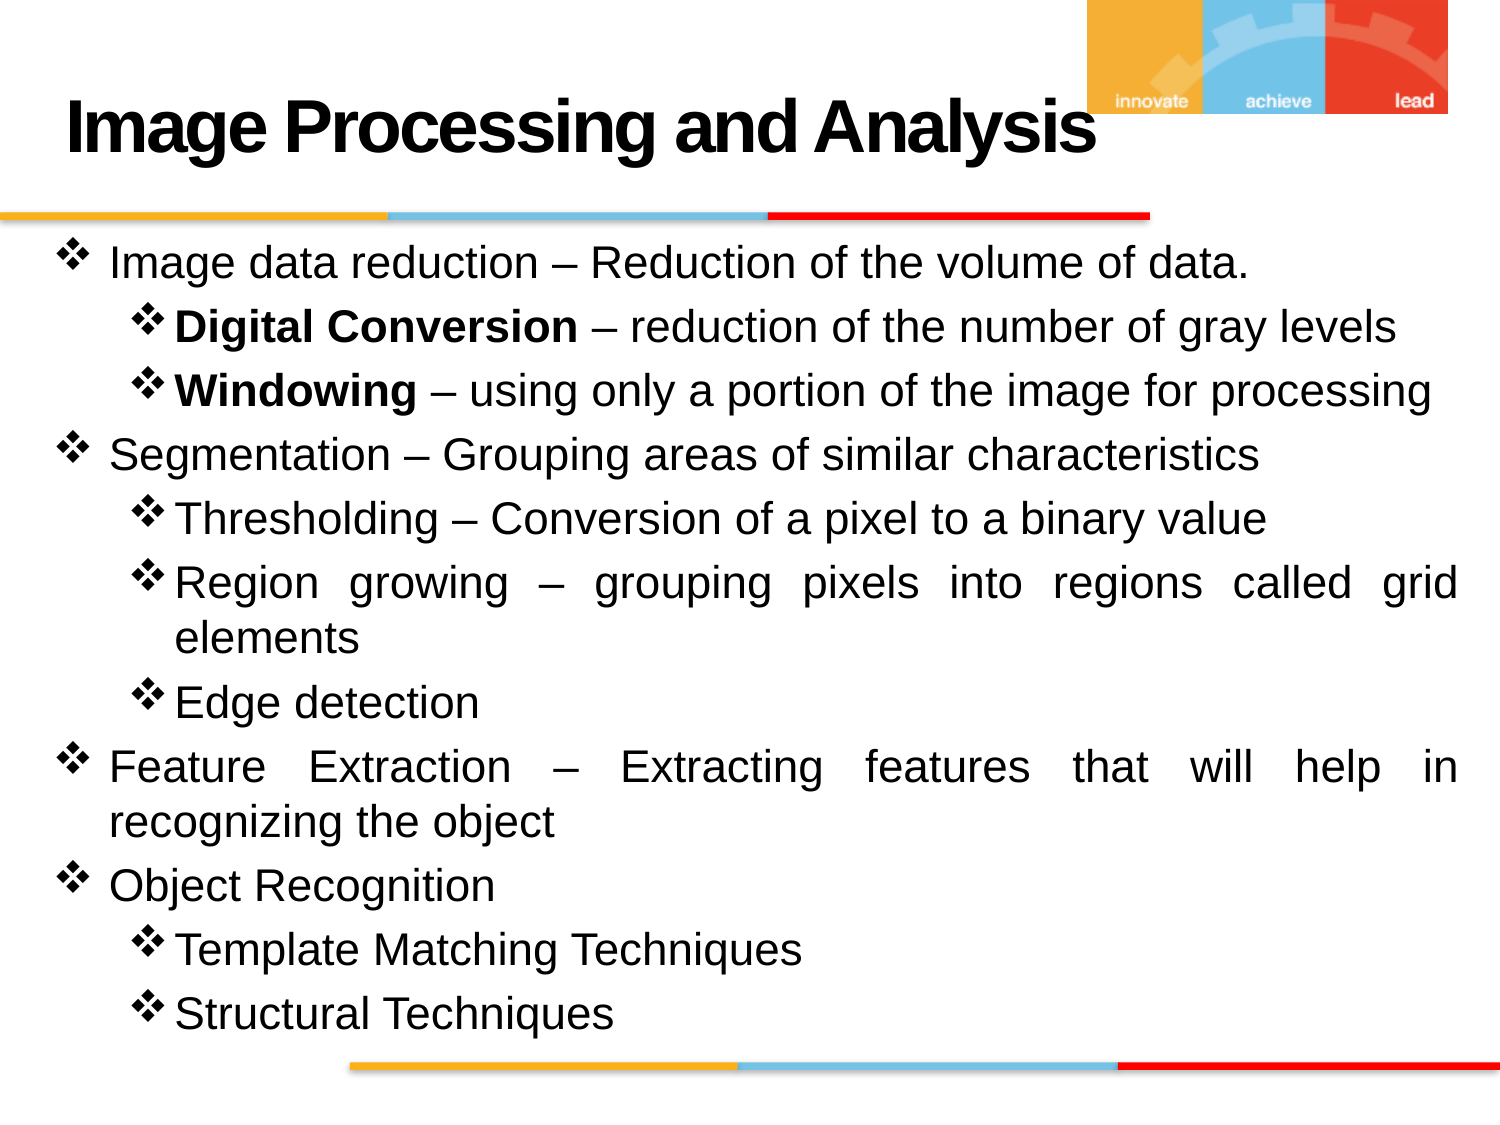

# Image Processing and Analysis
Image data reduction – Reduction of the volume of data.
Digital Conversion – reduction of the number of gray levels
Windowing – using only a portion of the image for processing
Segmentation – Grouping areas of similar characteristics
Thresholding – Conversion of a pixel to a binary value
Region growing – grouping pixels into regions called grid elements
Edge detection
Feature Extraction – Extracting features that will help in recognizing the object
Object Recognition
Template Matching Techniques
Structural Techniques